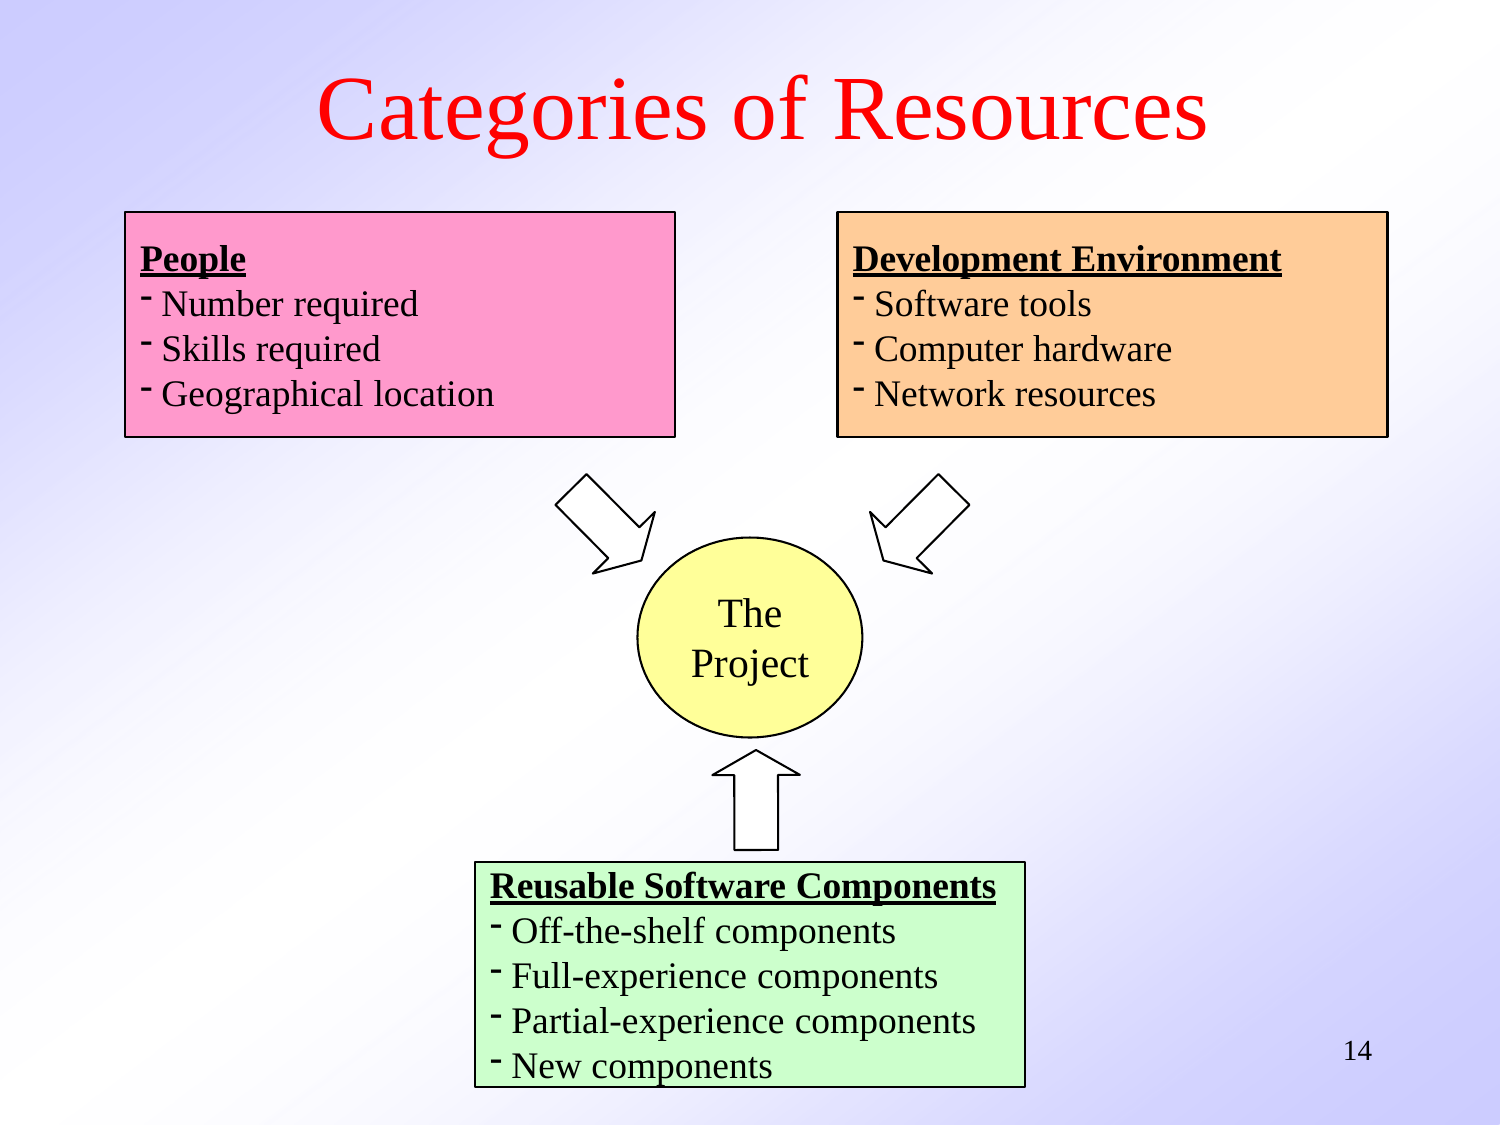

# Categories of Resources

People
Number required
Skills required
Geographical location
Development Environment
Software tools
Computer hardware
Network resources

The  Project

Reusable Software Components
Off-the-shelf components
Full-experience components
Partial-experience components
New components
14